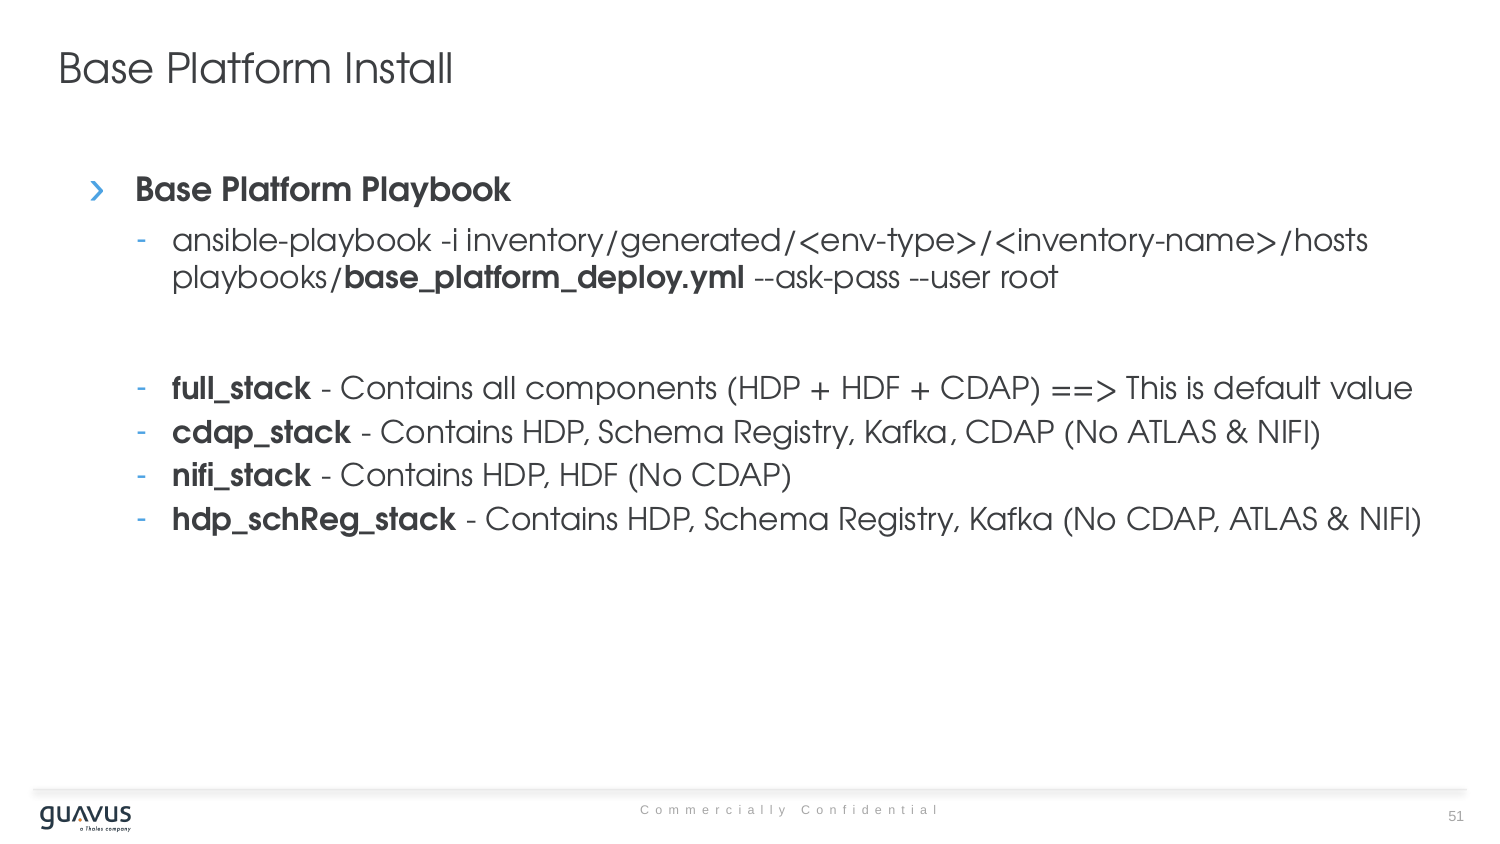

# Base Platform Install
Base Platform Playbook
ansible-playbook -i inventory/generated/<env-type>/<inventory-name>/hosts playbooks/base_platform_deploy.yml --ask-pass --user root

full_stack - Contains all components (HDP + HDF + CDAP) ==> This is default value
cdap_stack - Contains HDP, Schema Registry, Kafka, CDAP (No ATLAS & NIFI)
nifi_stack - Contains HDP, HDF (No CDAP)
hdp_schReg_stack - Contains HDP, Schema Registry, Kafka (No CDAP, ATLAS & NIFI)